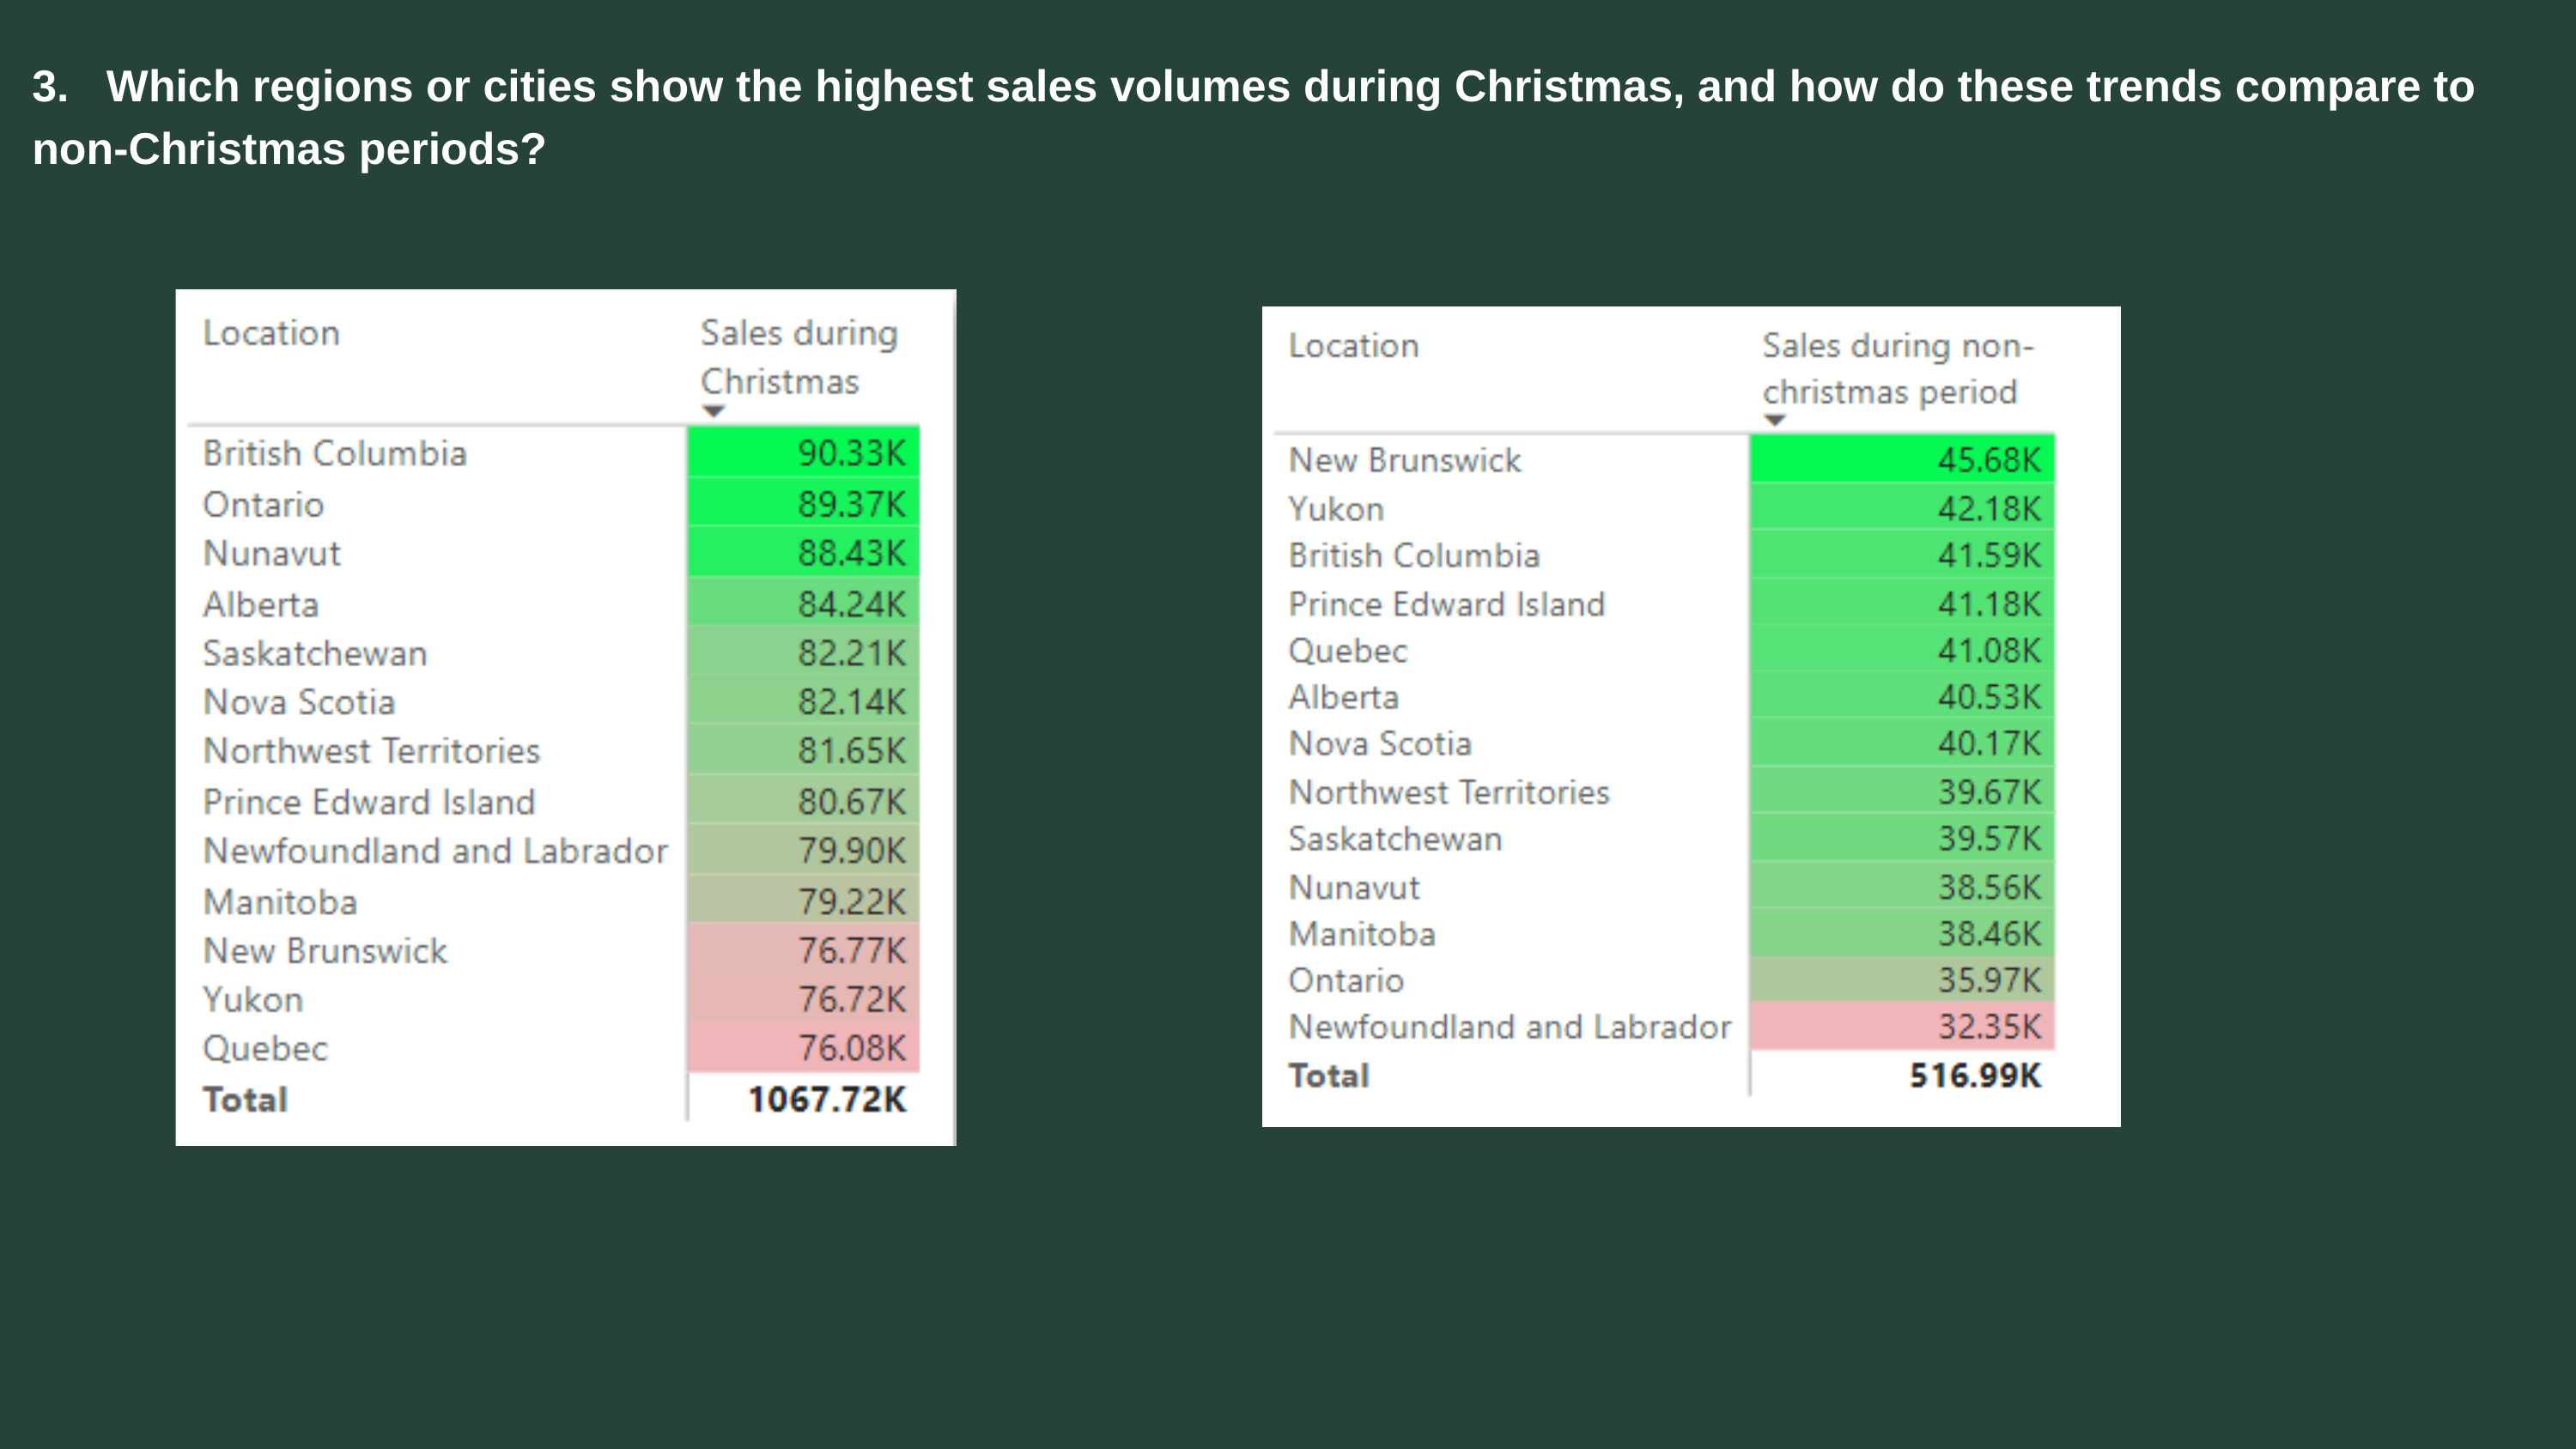

3.   Which regions or cities show the highest sales volumes during Christmas, and how do these trends compare to non-Christmas periods?